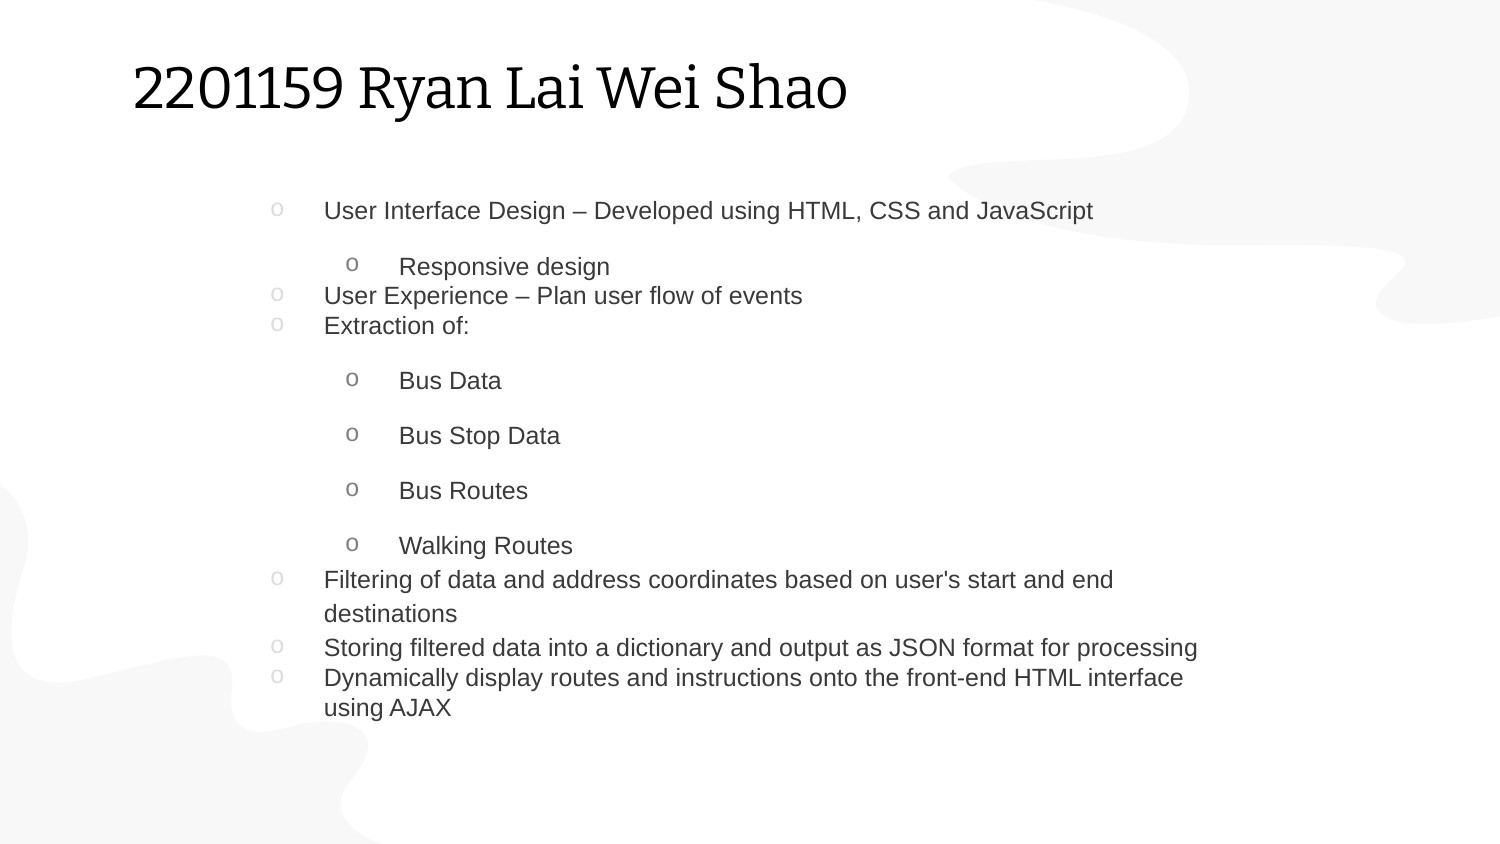

# 2201159 Ryan Lai Wei Shao ​
User Interface Design – Developed using HTML, CSS and JavaScript
Responsive design
User Experience – Plan user flow of events
Extraction of:
Bus Data
Bus Stop Data
Bus Routes
Walking Routes
Filtering of data and address coordinates based on user's start and end destinations
Storing filtered data into a dictionary and output as JSON format for processing
Dynamically display routes and instructions onto the front-end HTML interface using AJAX